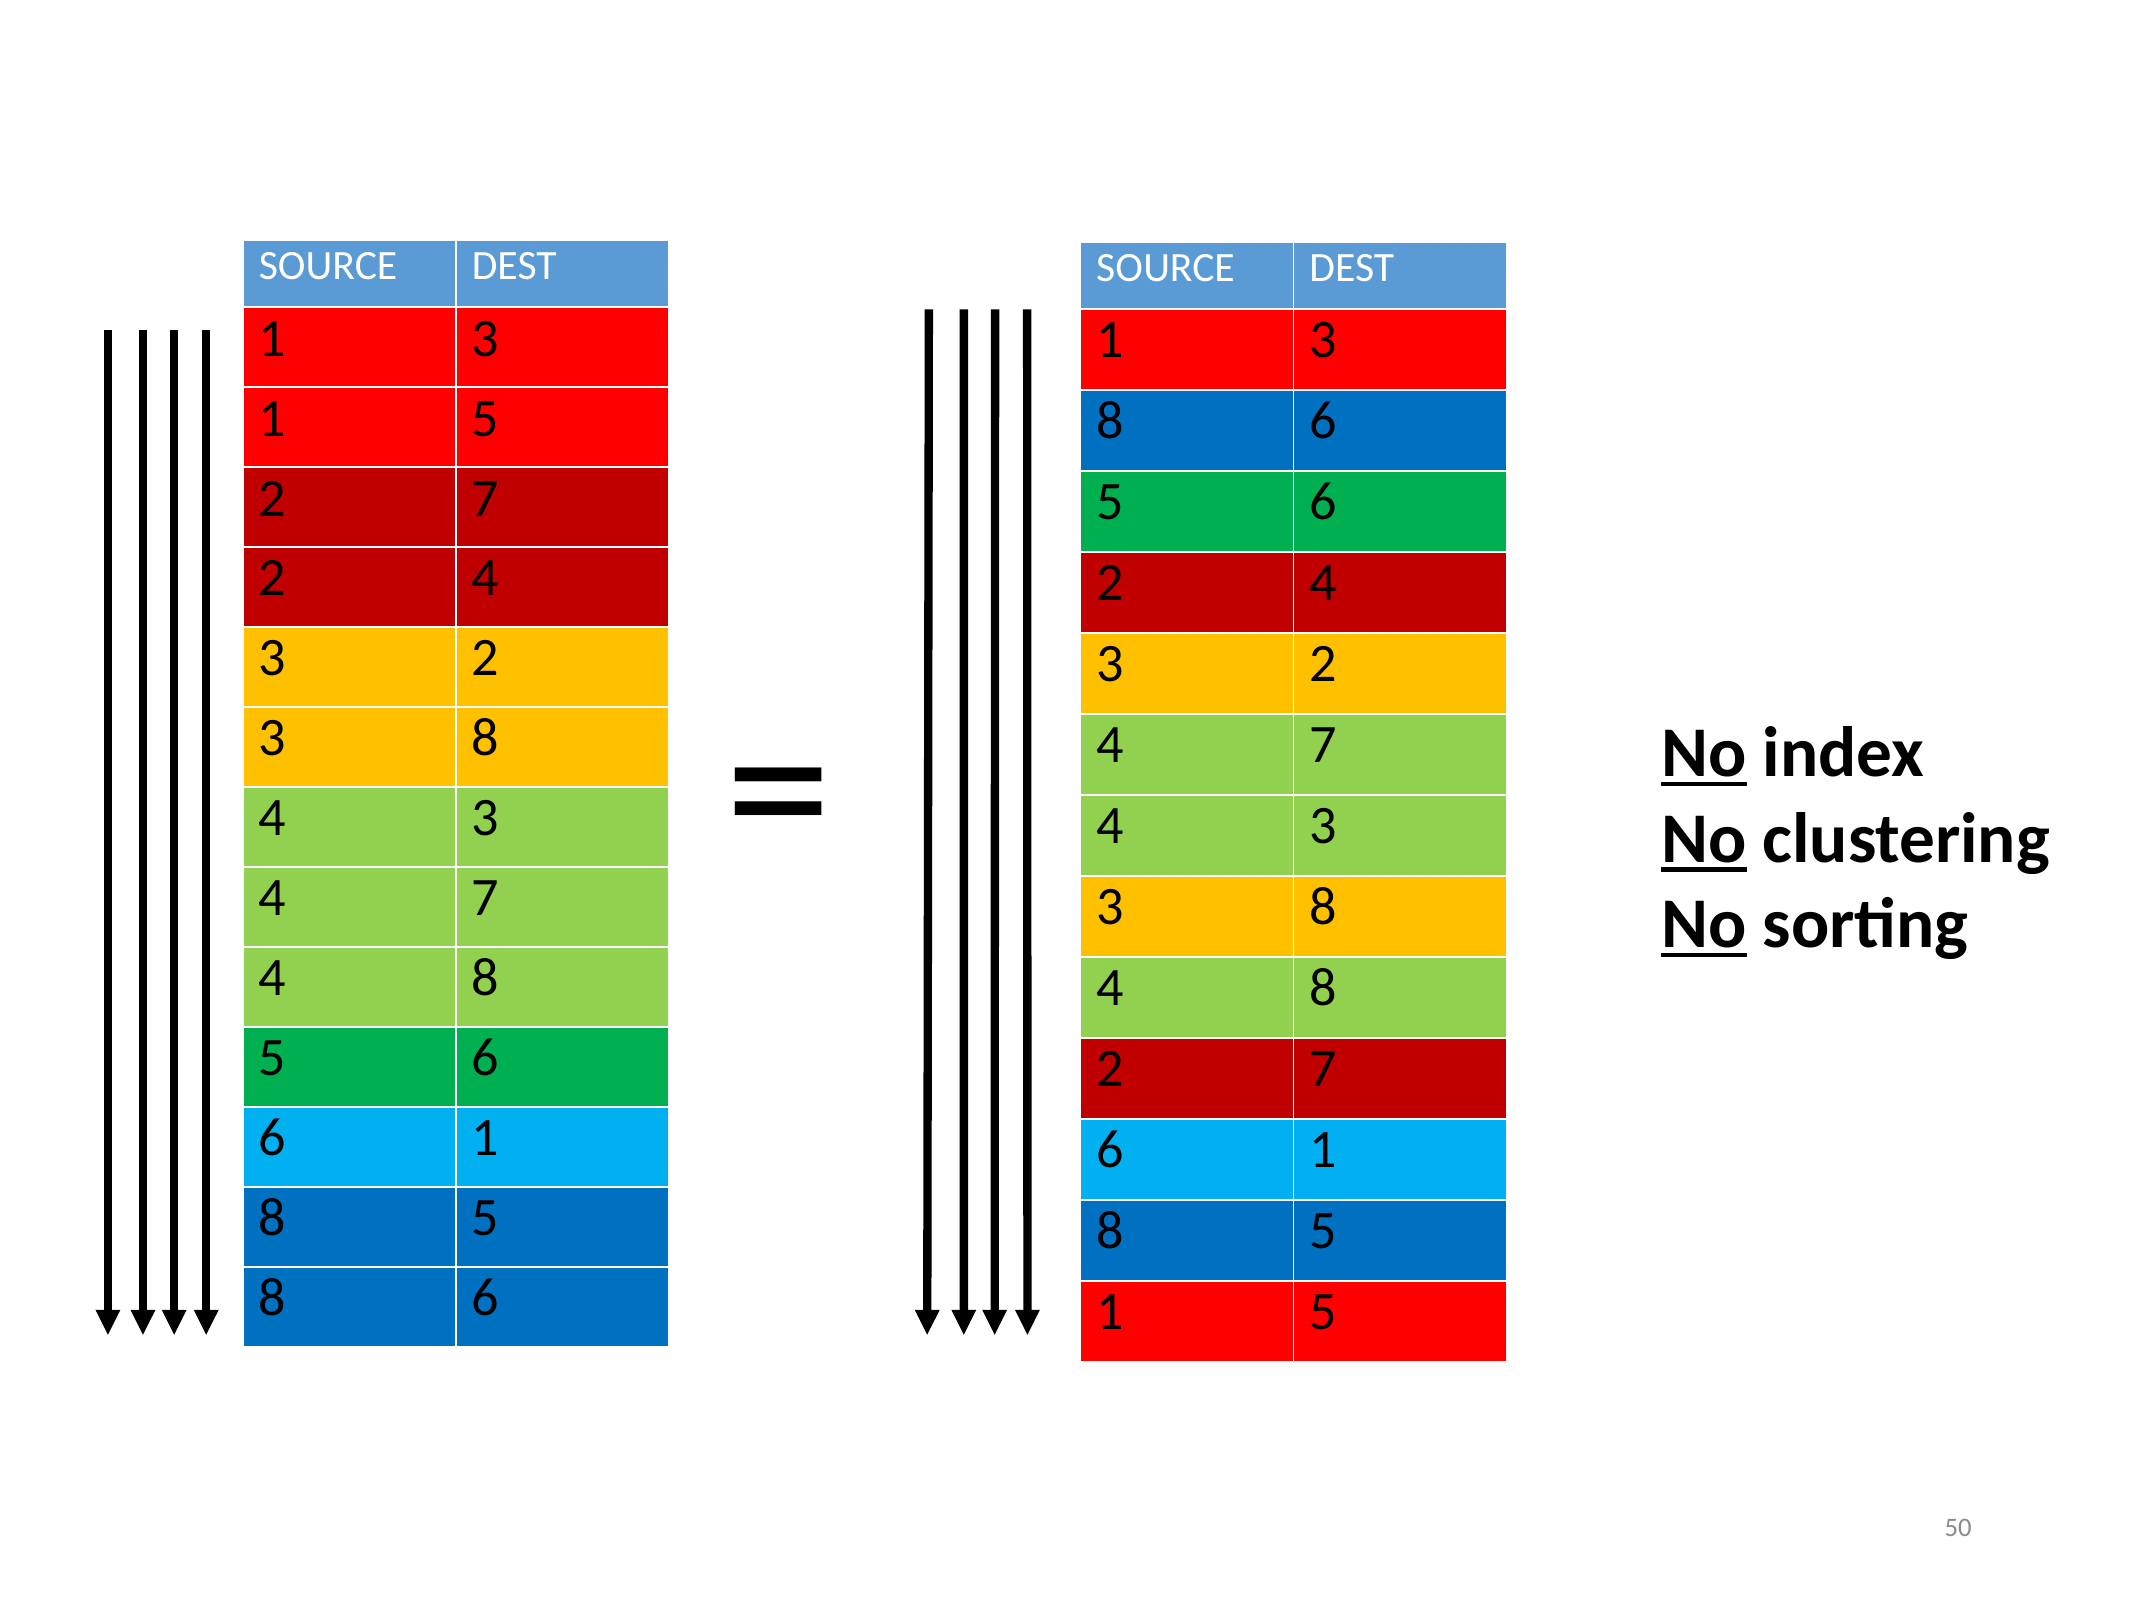

| SOURCE | DEST |
| --- | --- |
| 1 | 3 |
| 1 | 5 |
| 2 | 7 |
| 2 | 4 |
| 3 | 2 |
| 3 | 8 |
| 4 | 3 |
| 4 | 7 |
| 4 | 8 |
| 5 | 6 |
| 6 | 1 |
| 8 | 5 |
| 8 | 6 |
| SOURCE | DEST |
| --- | --- |
| 1 | 3 |
| 8 | 6 |
| 5 | 6 |
| 2 | 4 |
| 3 | 2 |
| 4 | 7 |
| 4 | 3 |
| 3 | 8 |
| 4 | 8 |
| 2 | 7 |
| 6 | 1 |
| 8 | 5 |
| 1 | 5 |
=
No index
No clustering
No sorting
50